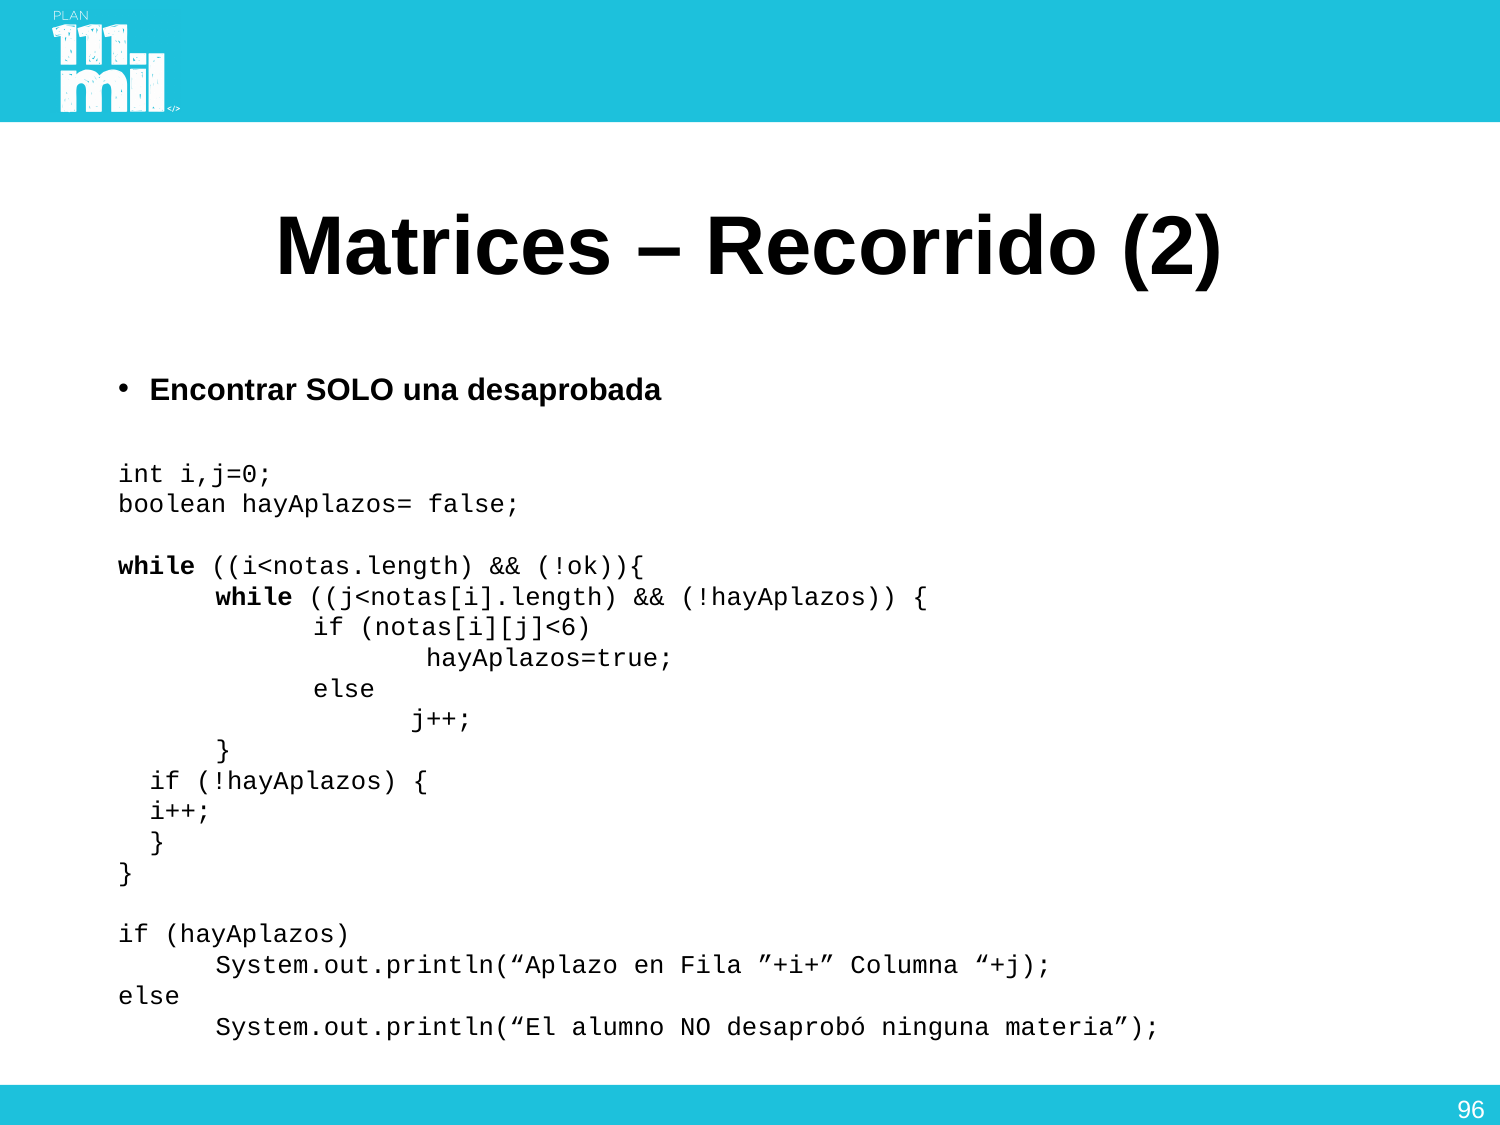

# Matrices – Recorrido (2)
Encontrar SOLO una desaprobada

int i,j=0;
boolean hayAplazos= false;

while ((i<notas.length) && (!ok)){
	while ((j<notas[i].length) && (!hayAplazos)) {
		if (notas[i][j]<6)
			 hayAplazos=true;
		else
			j++;
	}
	if (!hayAplazos) {
		i++;
	}
}

if (hayAplazos)
	System.out.println(“Aplazo en Fila ”+i+” Columna “+j);
else
	System.out.println(“El alumno NO desaprobó ninguna materia”);

96